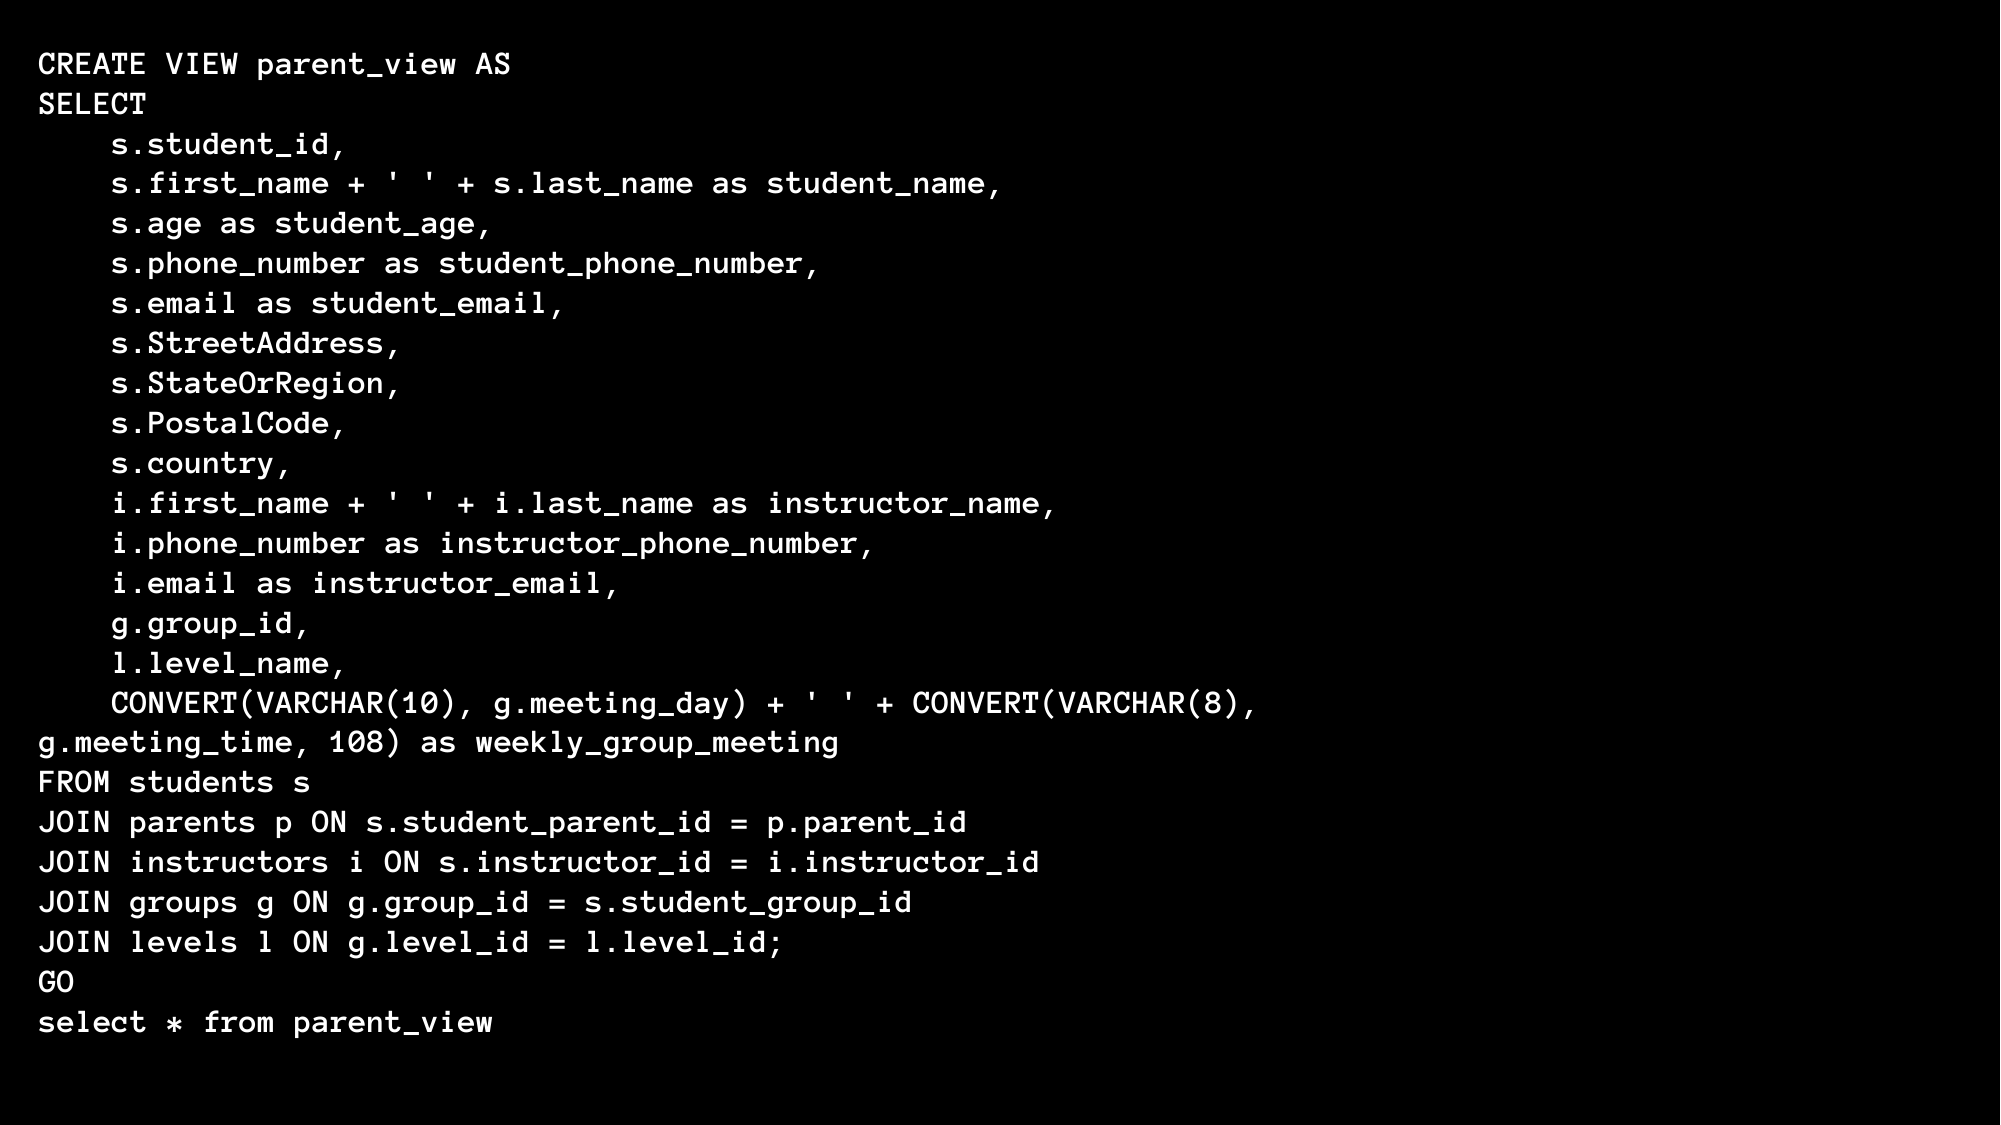

CREATE VIEW parent_view AS
SELECT
    s.student_id,
    s.first_name + ' ' + s.last_name as student_name,
    s.age as student_age,
    s.phone_number as student_phone_number,
    s.email as student_email,
    s.StreetAddress,
    s.StateOrRegion,
    s.PostalCode,
    s.country,
    i.first_name + ' ' + i.last_name as instructor_name,
    i.phone_number as instructor_phone_number,
    i.email as instructor_email,
    g.group_id,
    l.level_name,
    CONVERT(VARCHAR(10), g.meeting_day) + ' ' + CONVERT(VARCHAR(8), g.meeting_time, 108) as weekly_group_meeting
FROM students s
JOIN parents p ON s.student_parent_id = p.parent_id
JOIN instructors i ON s.instructor_id = i.instructor_id
JOIN groups g ON g.group_id = s.student_group_id
JOIN levels l ON g.level_id = l.level_id;
GO
select * from parent_view